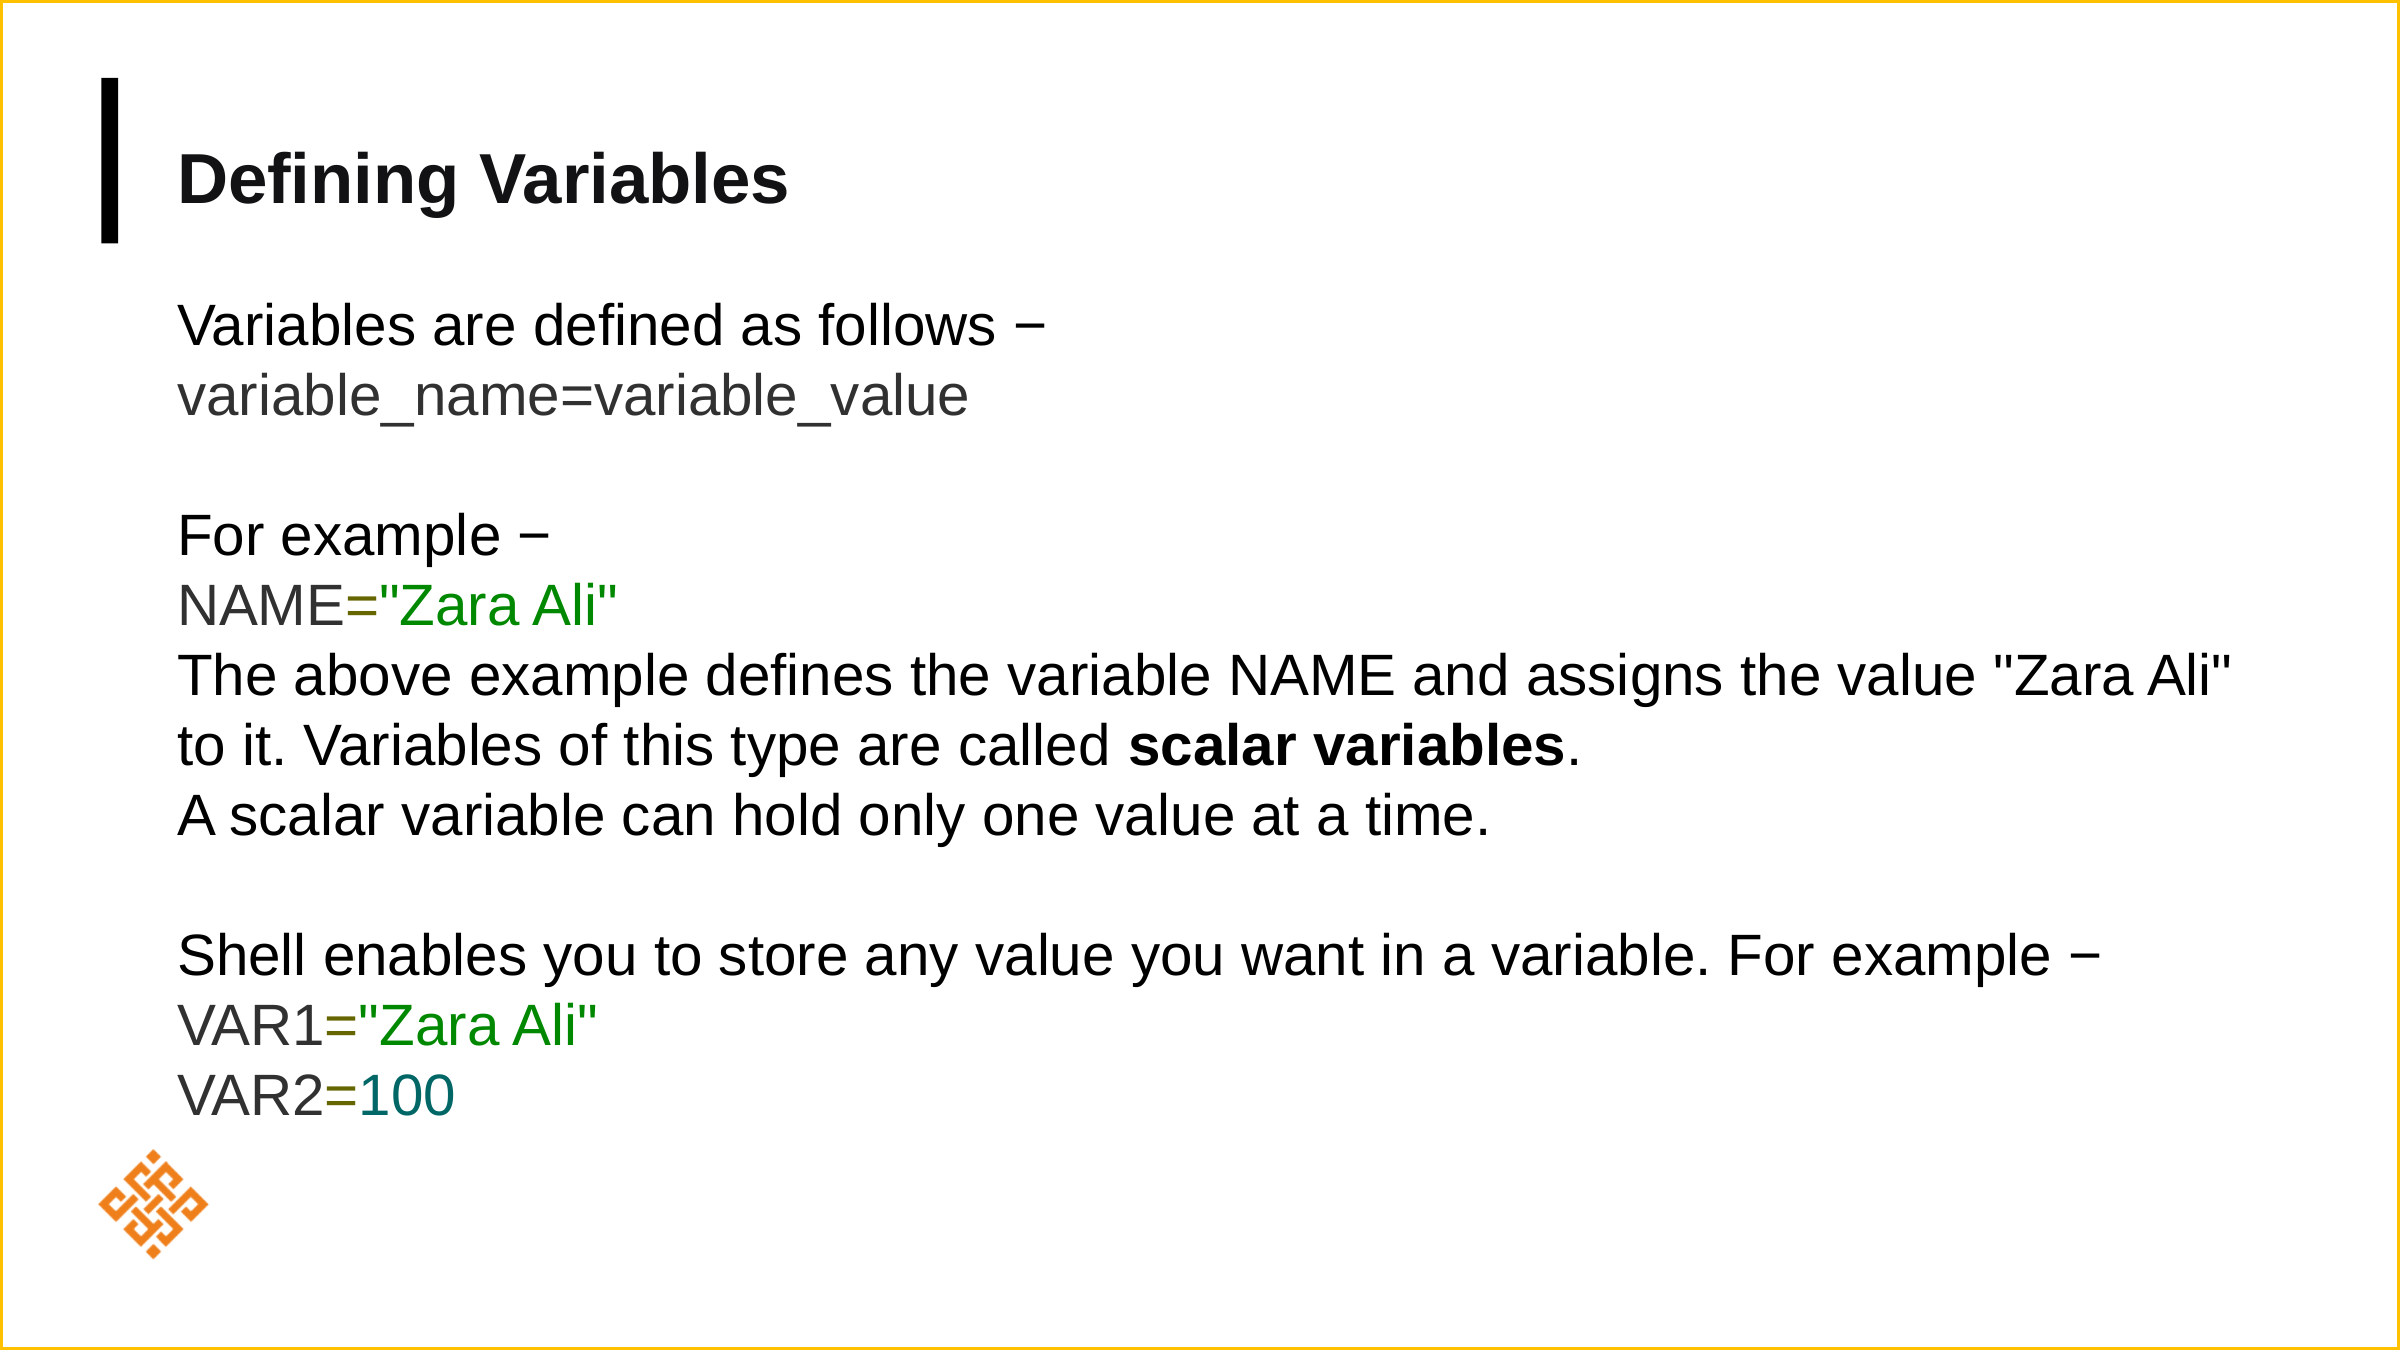

Defining Variables

Variables are defined as follows −
variable_name=variable_value

For example −
NAME="Zara Ali"
The above example defines the variable NAME and assigns the value "Zara Ali" to it. Variables of this type are called scalar variables.
A scalar variable can hold only one value at a time.

Shell enables you to store any value you want in a variable. For example −
VAR1="Zara Ali"
VAR2=100